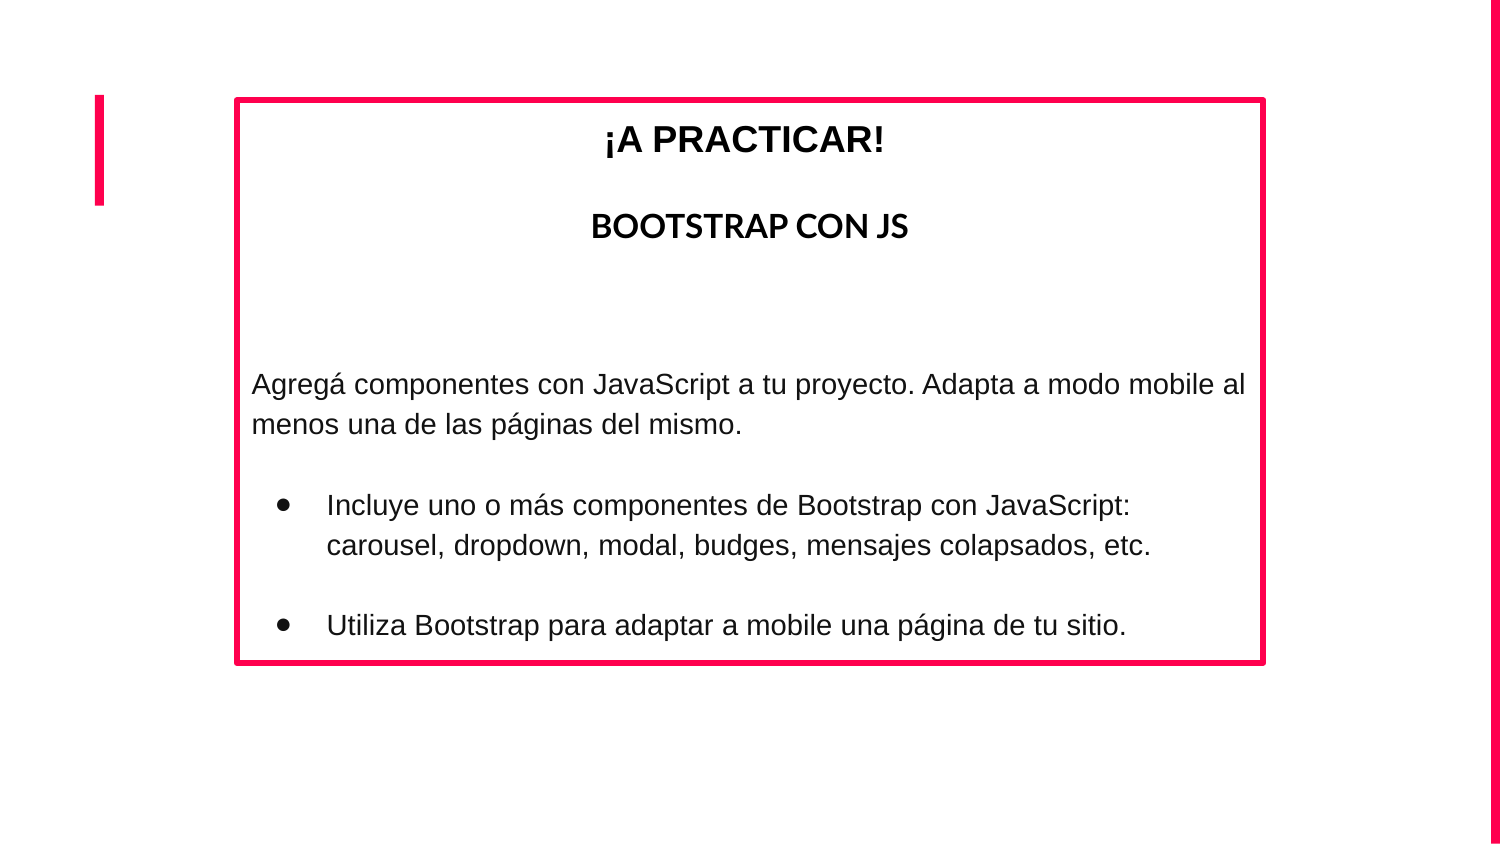

¡A PRACTICAR!

BOOTSTRAP CON JS

Agregá componentes con JavaScript a tu proyecto. Adapta a modo mobile al menos una de las páginas del mismo.

Incluye uno o más componentes de Bootstrap con JavaScript: carousel, dropdown, modal, budges, mensajes colapsados, etc.

Utiliza Bootstrap para adaptar a mobile una página de tu sitio.